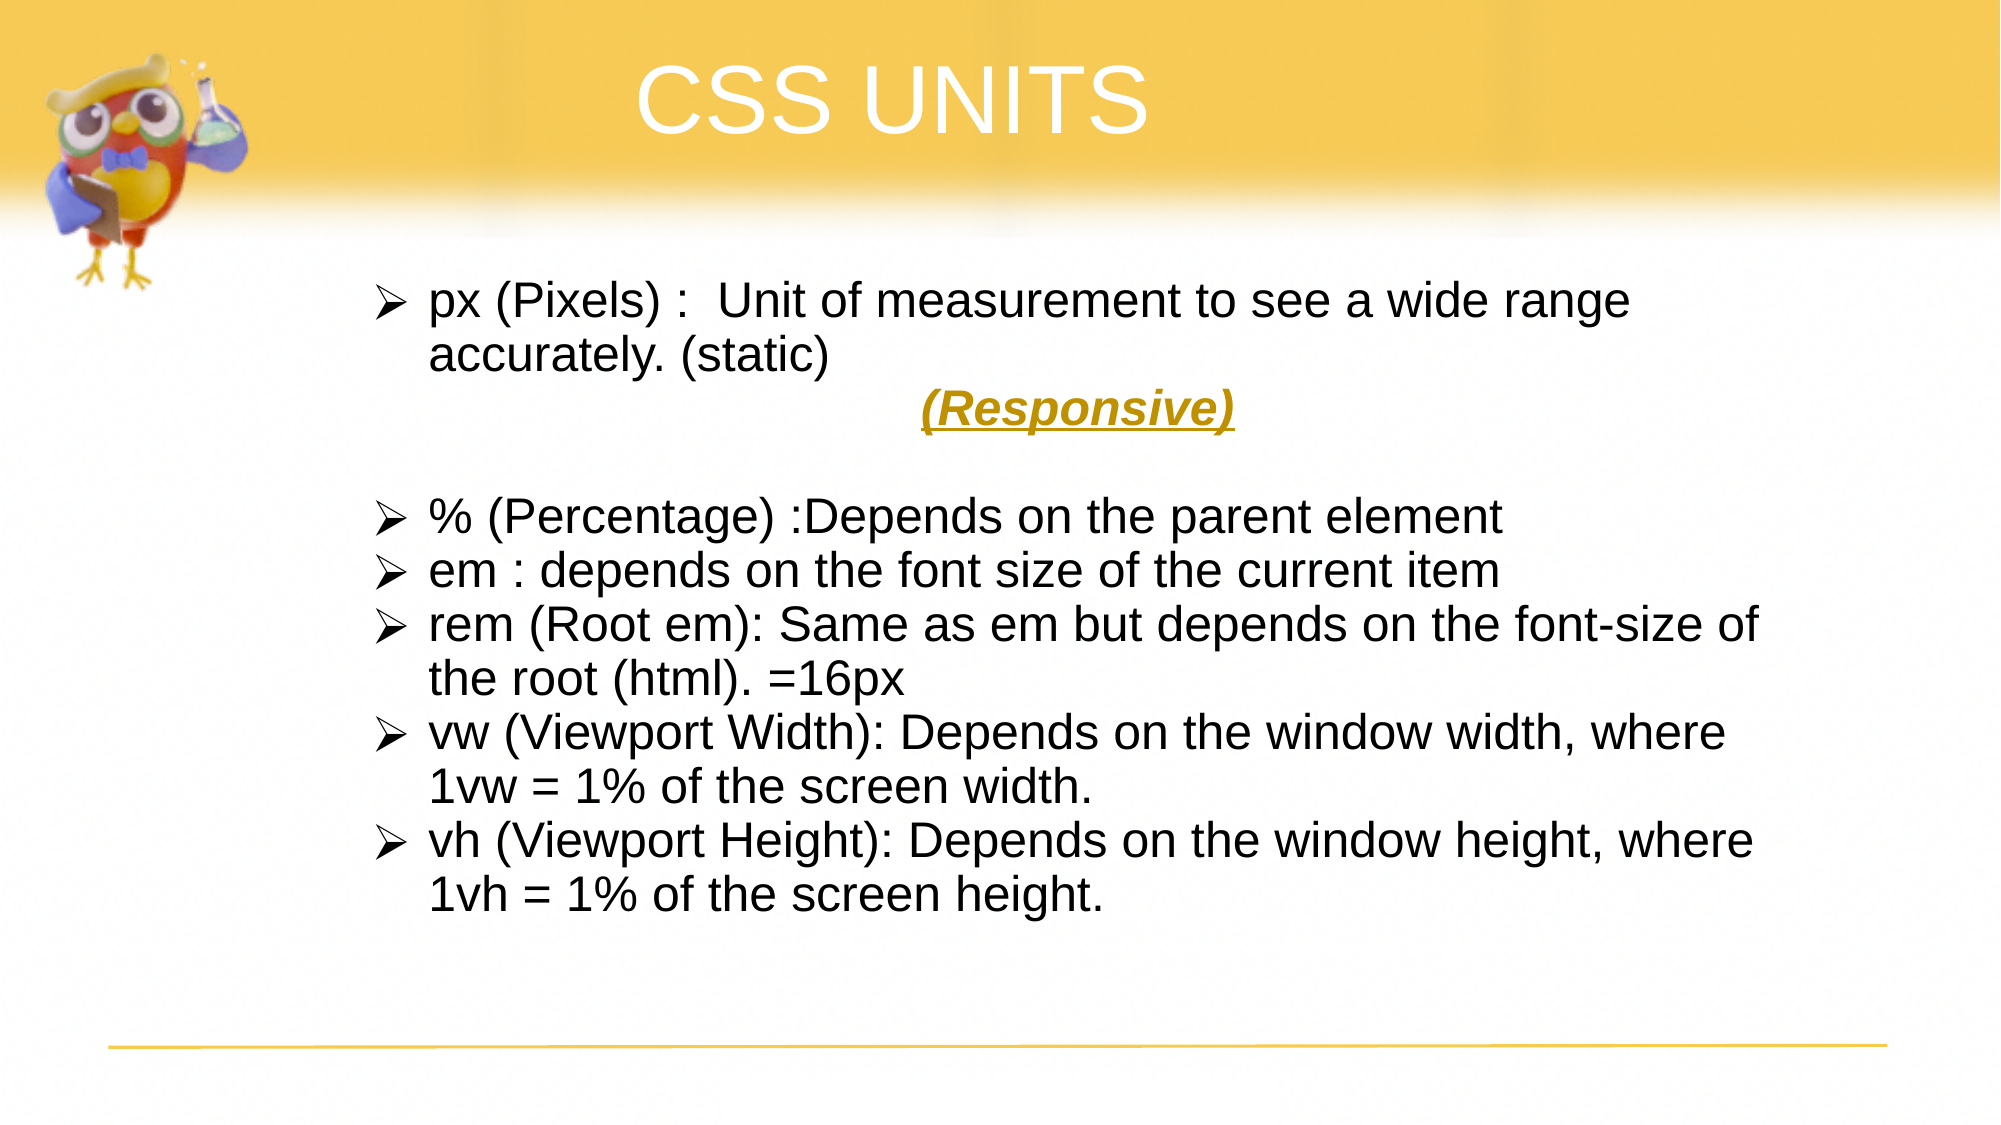

# CSS UNITS
px (Pixels) :  Unit of measurement to see a wide range accurately. (static)
(Responsive)

% (Percentage) :Depends on the parent element
em : depends on the font size of the current item
rem (Root em): Same as em but depends on the font-size of the root (html). =16px
vw (Viewport Width): Depends on the window width, where 1vw = 1% of the screen width.
vh (Viewport Height): Depends on the window height, where 1vh = 1% of the screen height.